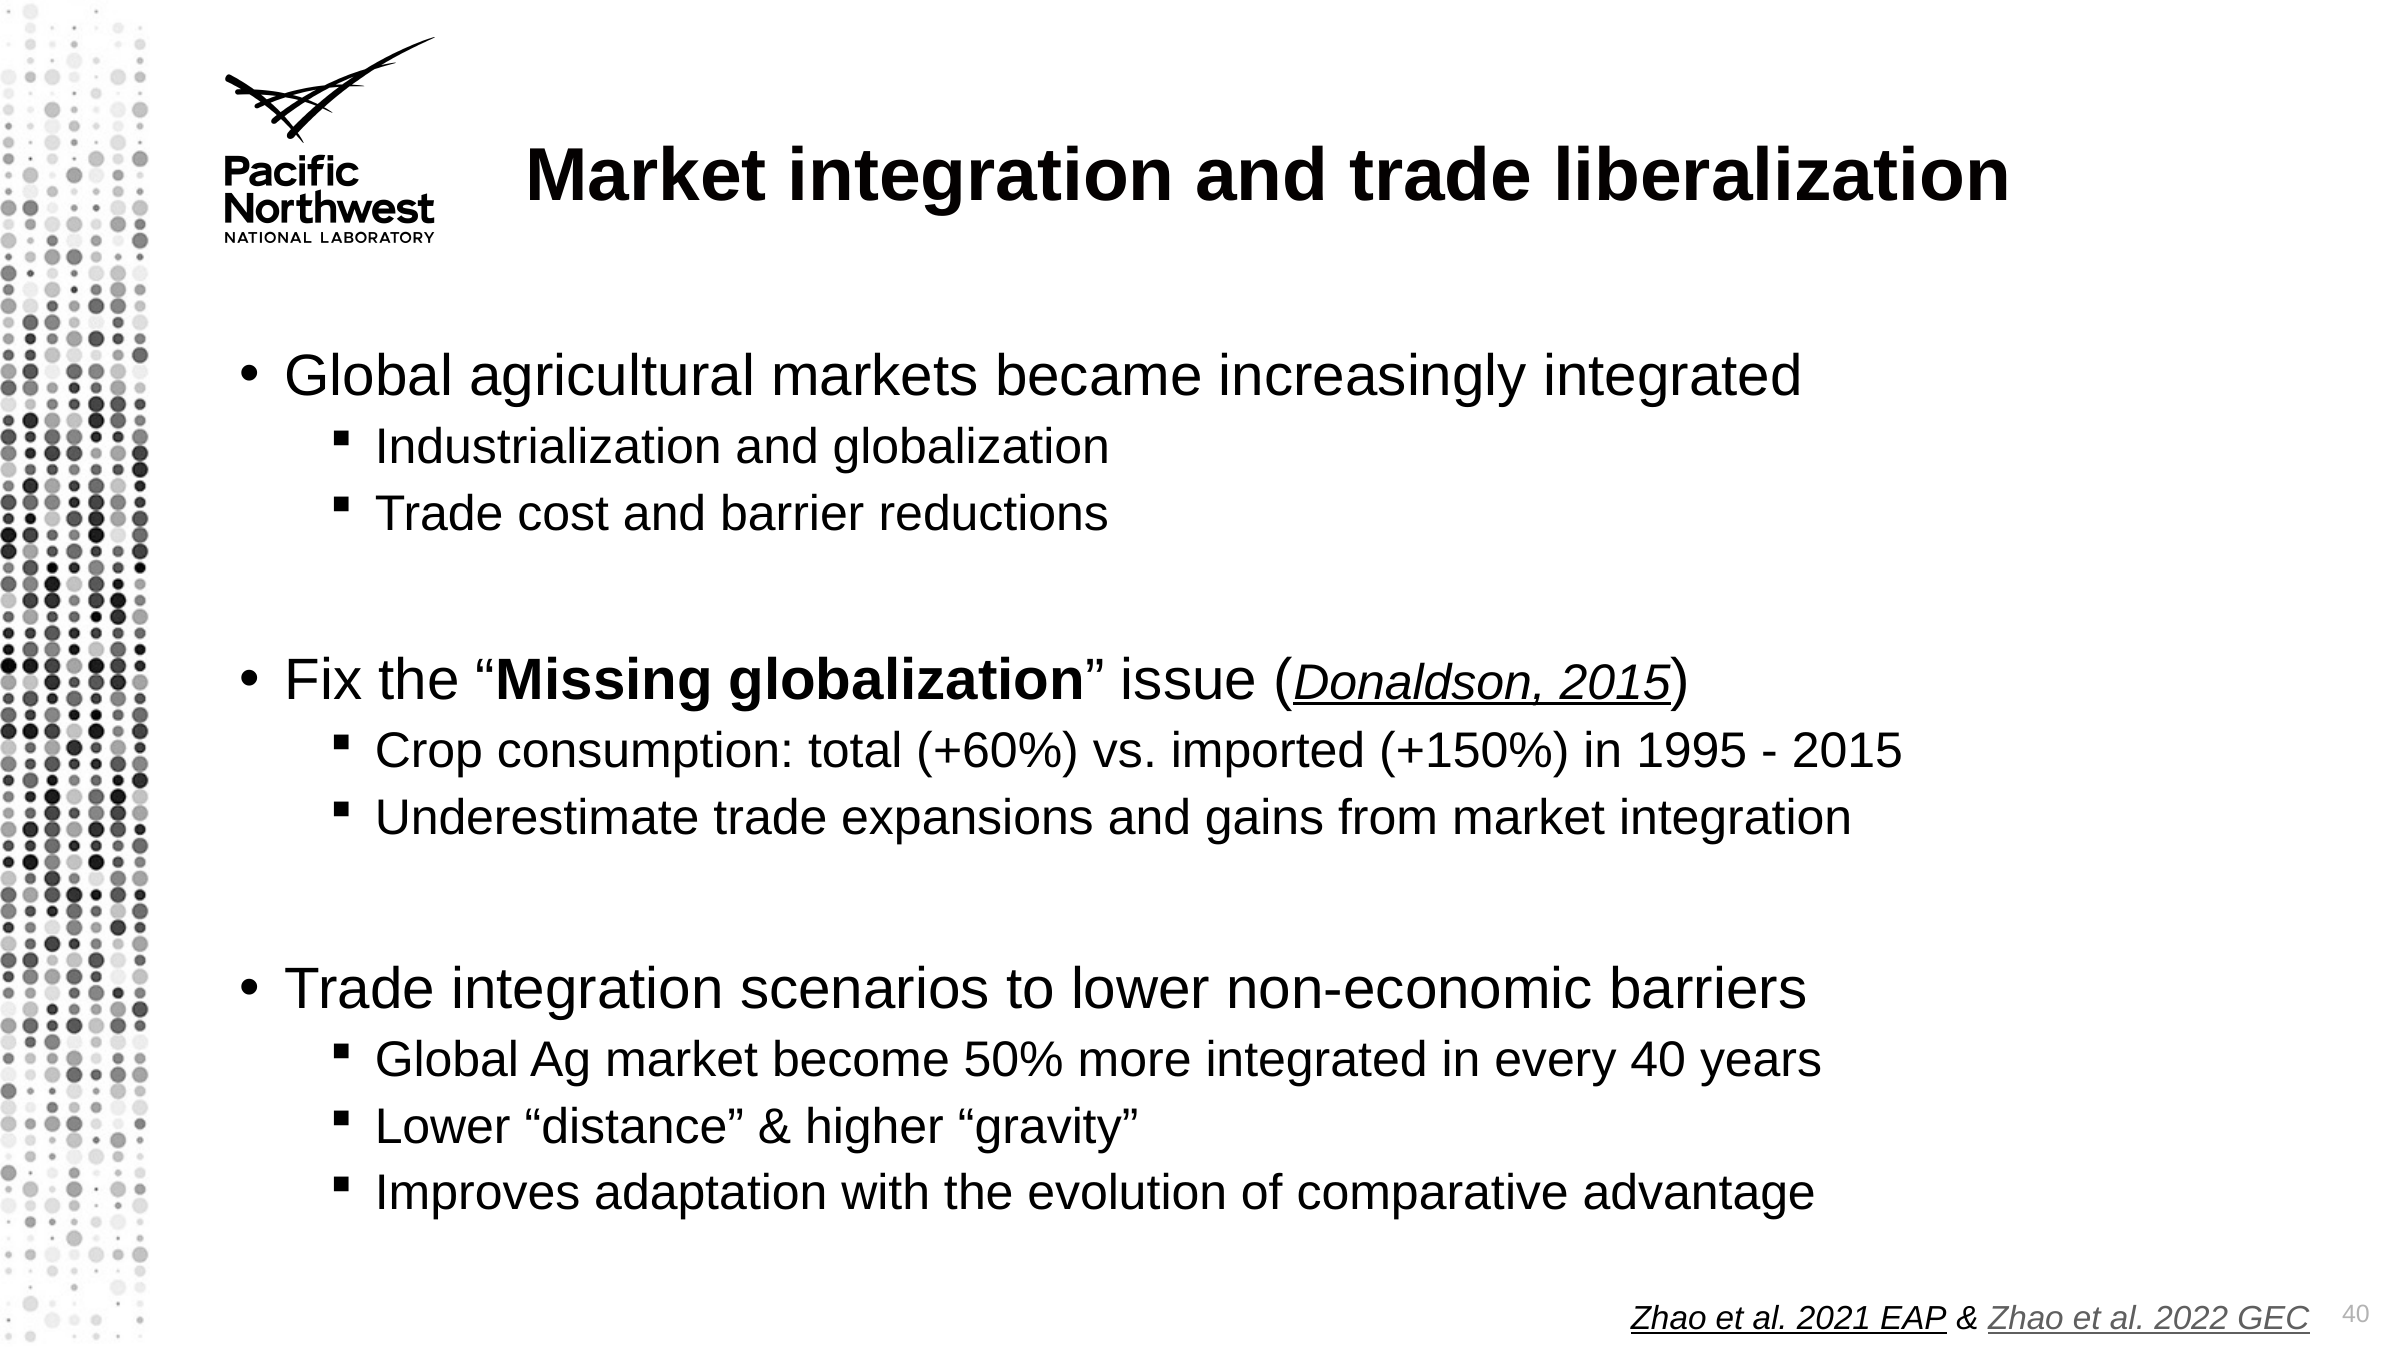

# Market integration and trade liberalization
Global agricultural markets became increasingly integrated
Industrialization and globalization
Trade cost and barrier reductions

Fix the “Missing globalization” issue (Donaldson, 2015)
Crop consumption: total (+60%) vs. imported (+150%) in 1995 - 2015
Underestimate trade expansions and gains from market integration

Trade integration scenarios to lower non-economic barriers
Global Ag market become 50% more integrated in every 40 years
Lower “distance” & higher “gravity”
Improves adaptation with the evolution of comparative advantage
40
Zhao et al. 2021 EAP & Zhao et al. 2022 GEC